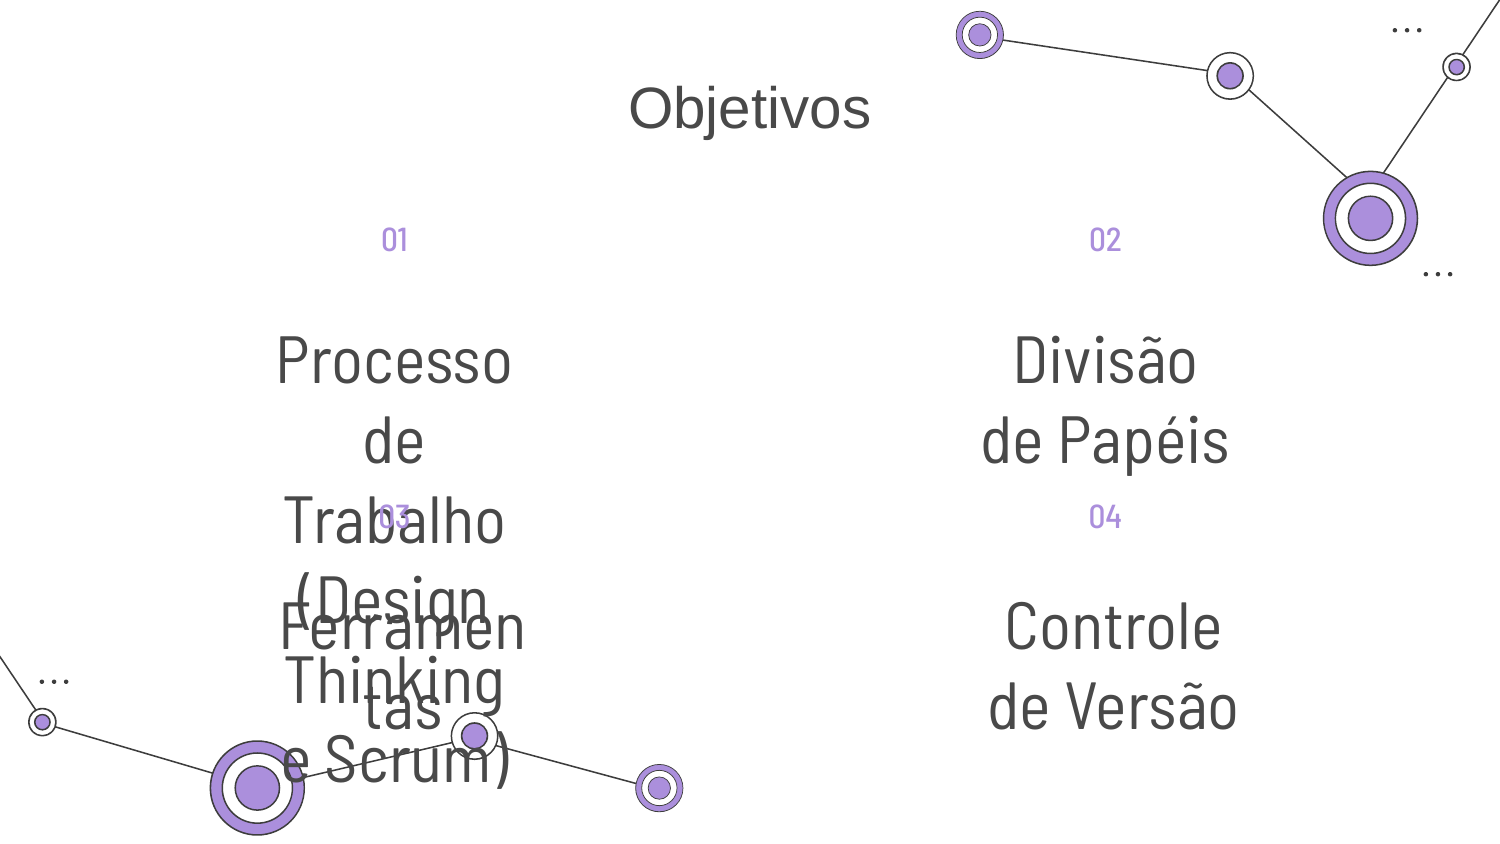

# Objetivos
01
02
Processo de Trabalho (Design Thinking e Scrum)
Divisão de Papéis
03
04
Ferramentas
Controle de Versão